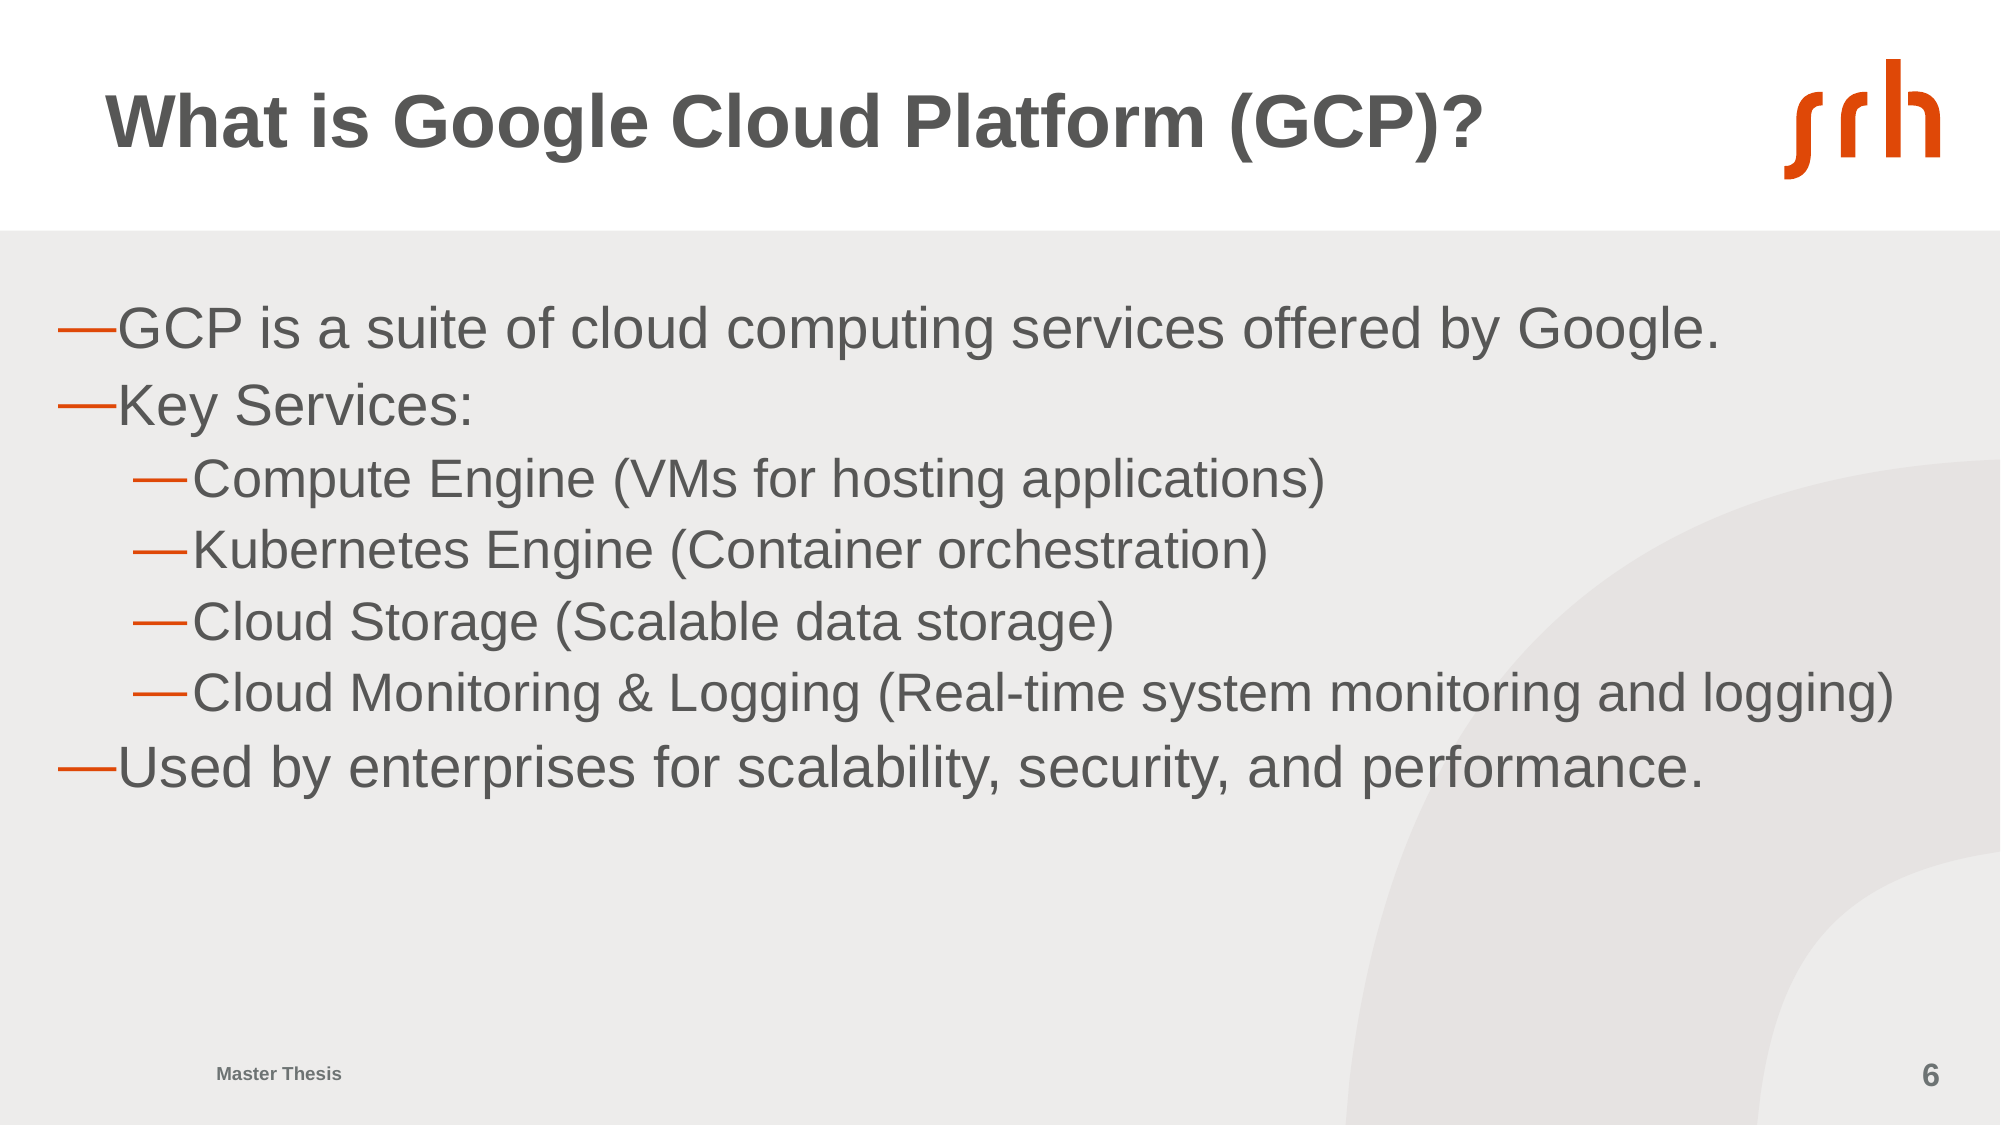

# What is Google Cloud Platform (GCP)?
GCP is a suite of cloud computing services offered by Google.
Key Services:
Compute Engine (VMs for hosting applications)
Kubernetes Engine (Container orchestration)
Cloud Storage (Scalable data storage)
Cloud Monitoring & Logging (Real-time system monitoring and logging)
Used by enterprises for scalability, security, and performance.
Master Thesis
6